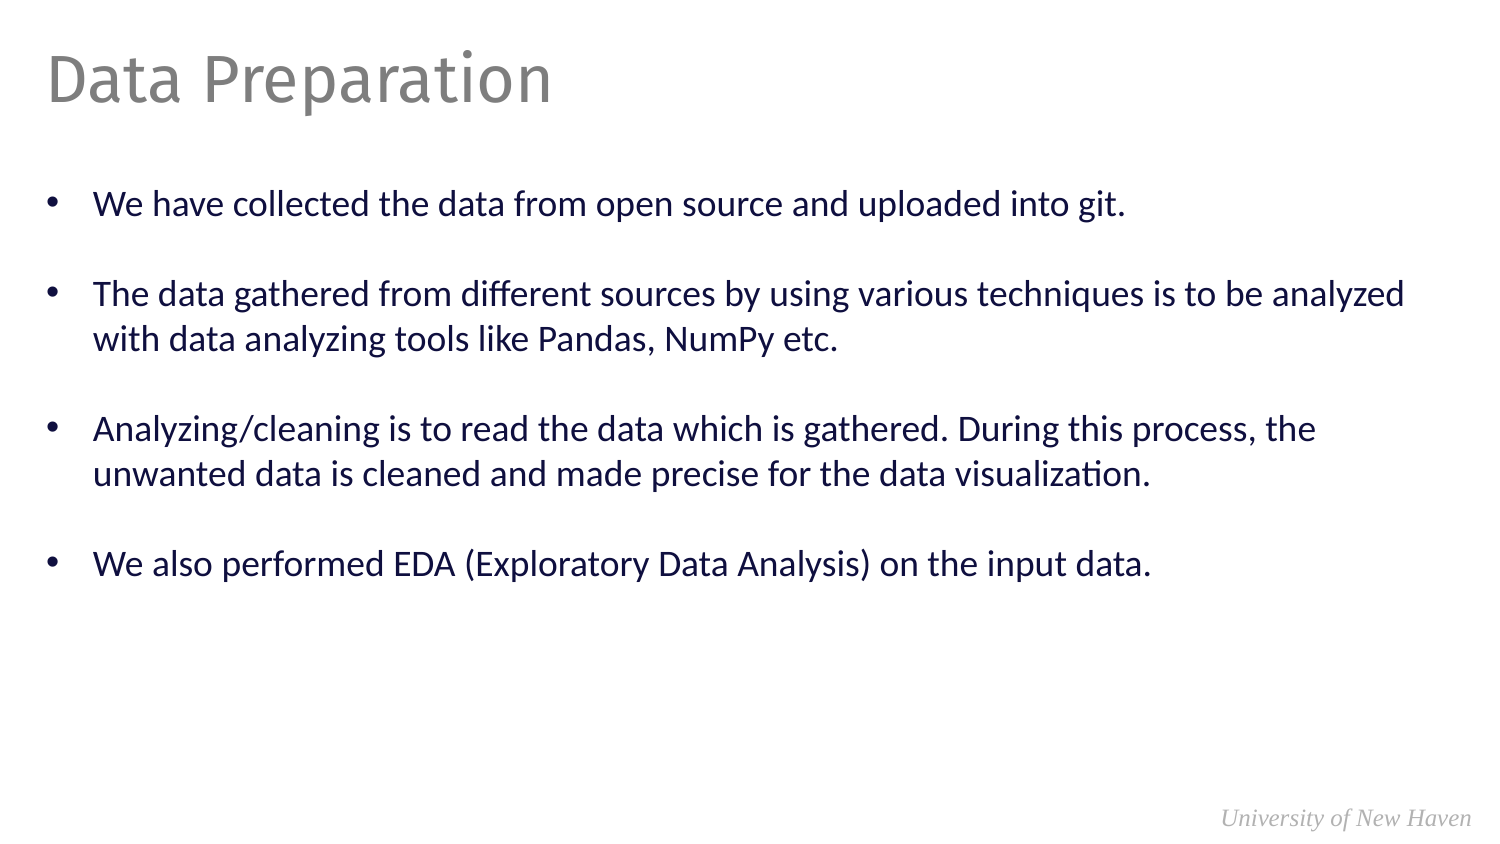

# Data Preparation
We have collected the data from open source and uploaded into git.

The data gathered from different sources by using various techniques is to be analyzed with data analyzing tools like Pandas, NumPy etc.

Analyzing/cleaning is to read the data which is gathered. During this process, the unwanted data is cleaned and made precise for the data visualization.

We also performed EDA (Exploratory Data Analysis) on the input data.

                  University of New Haven